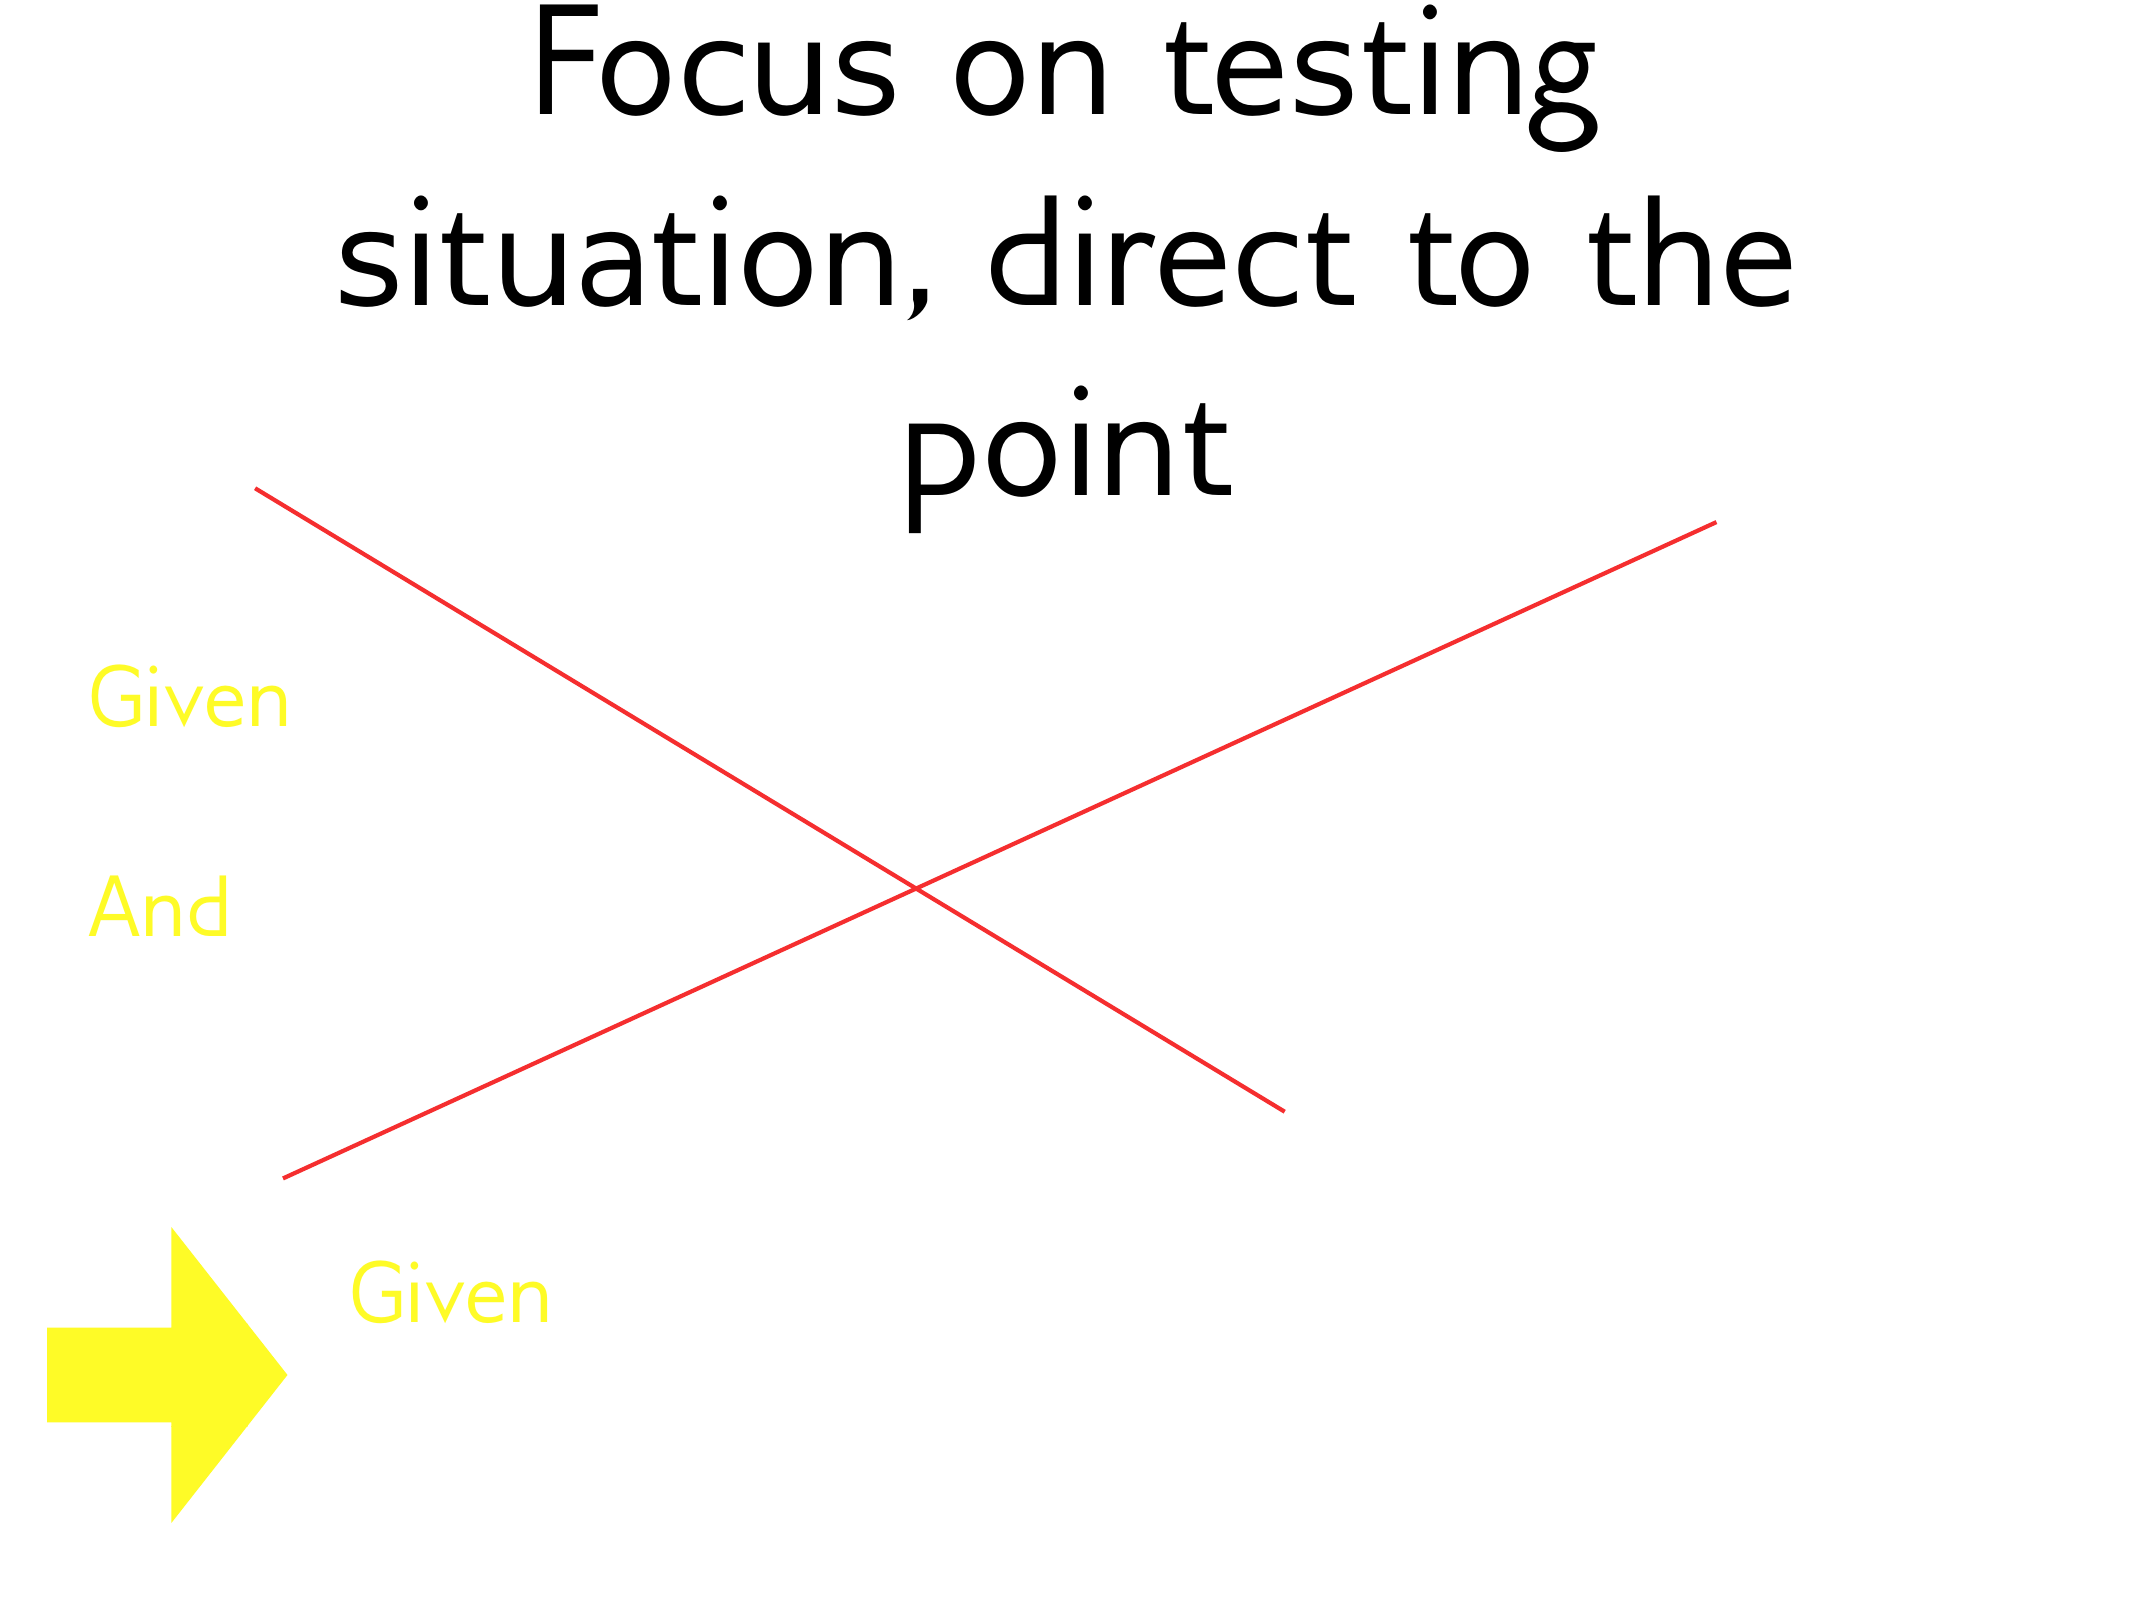

# Focus on testing situation, direct to the point

Given I created one article named "A theory of
         software product line refinement"
And the article "A theory of software product line
       refinement" is stored with the file name
       "TCS.pdf"

Given The article "A theory of software product
          line refinement" is stored with the
          file name "TCS.pdf"